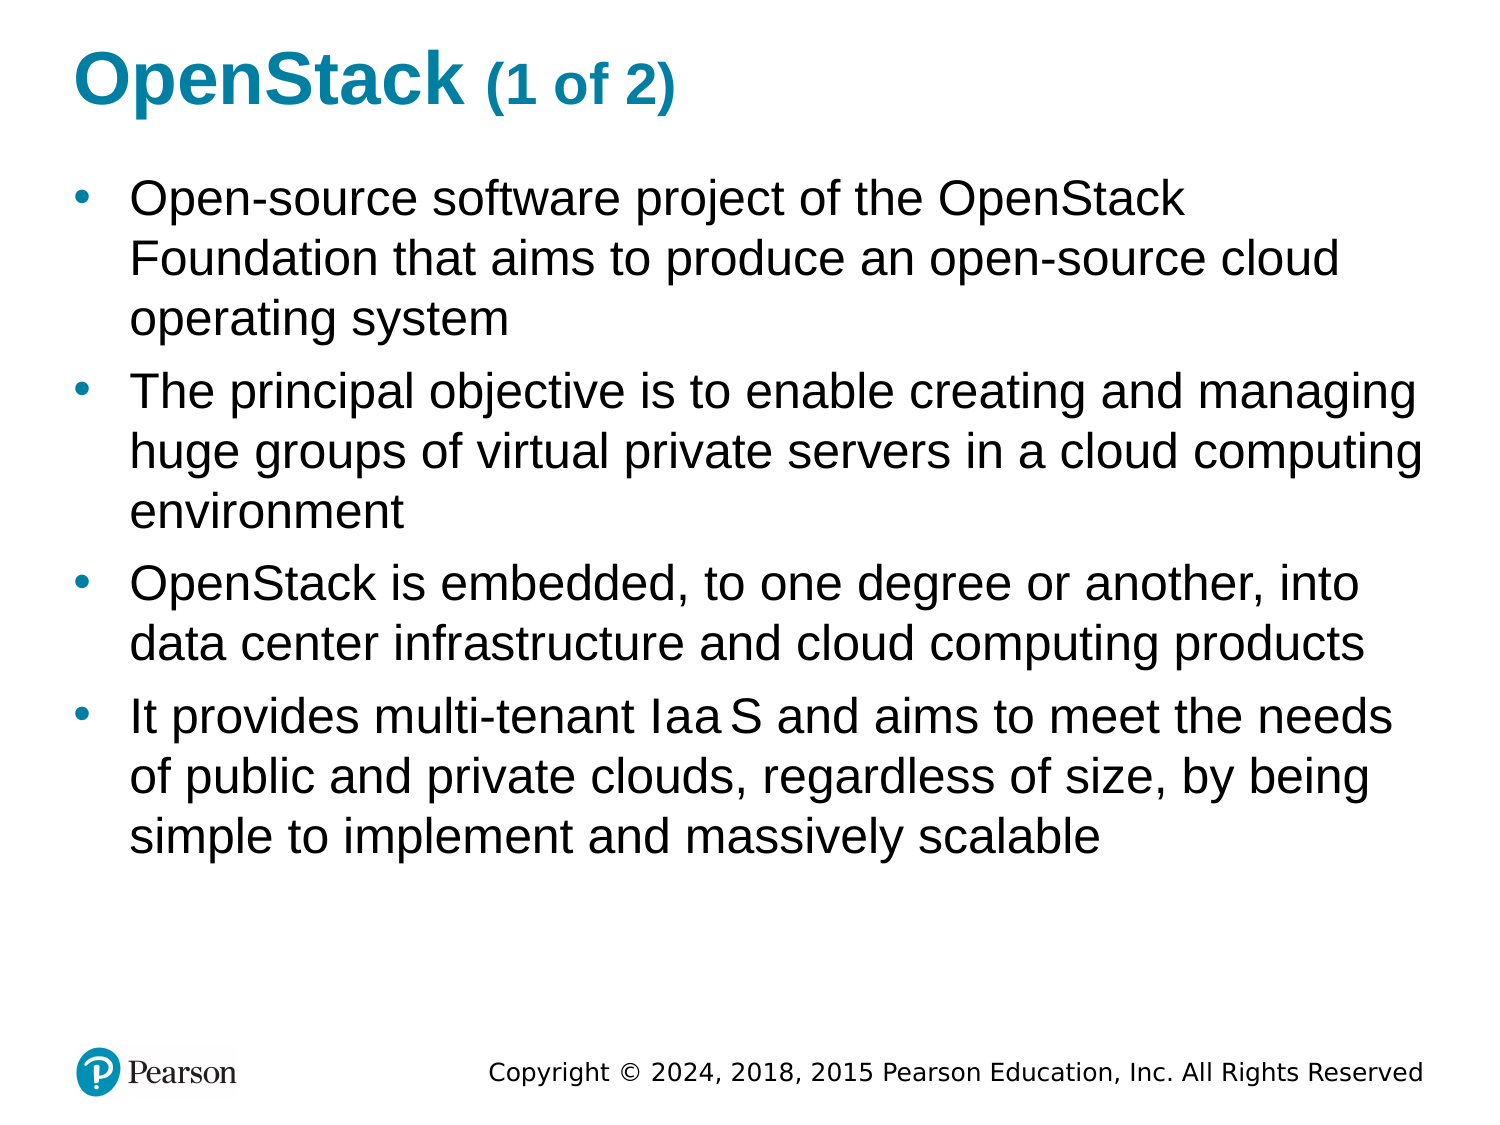

# OpenStack (1 of 2)
Open-source software project of the OpenStack Foundation that aims to produce an open-source cloud operating system
The principal objective is to enable creating and managing huge groups of virtual private servers in a cloud computing environment
OpenStack is embedded, to one degree or another, into data center infrastructure and cloud computing products
It provides multi-tenant I a a S and aims to meet the needs of public and private clouds, regardless of size, by being simple to implement and massively scalable